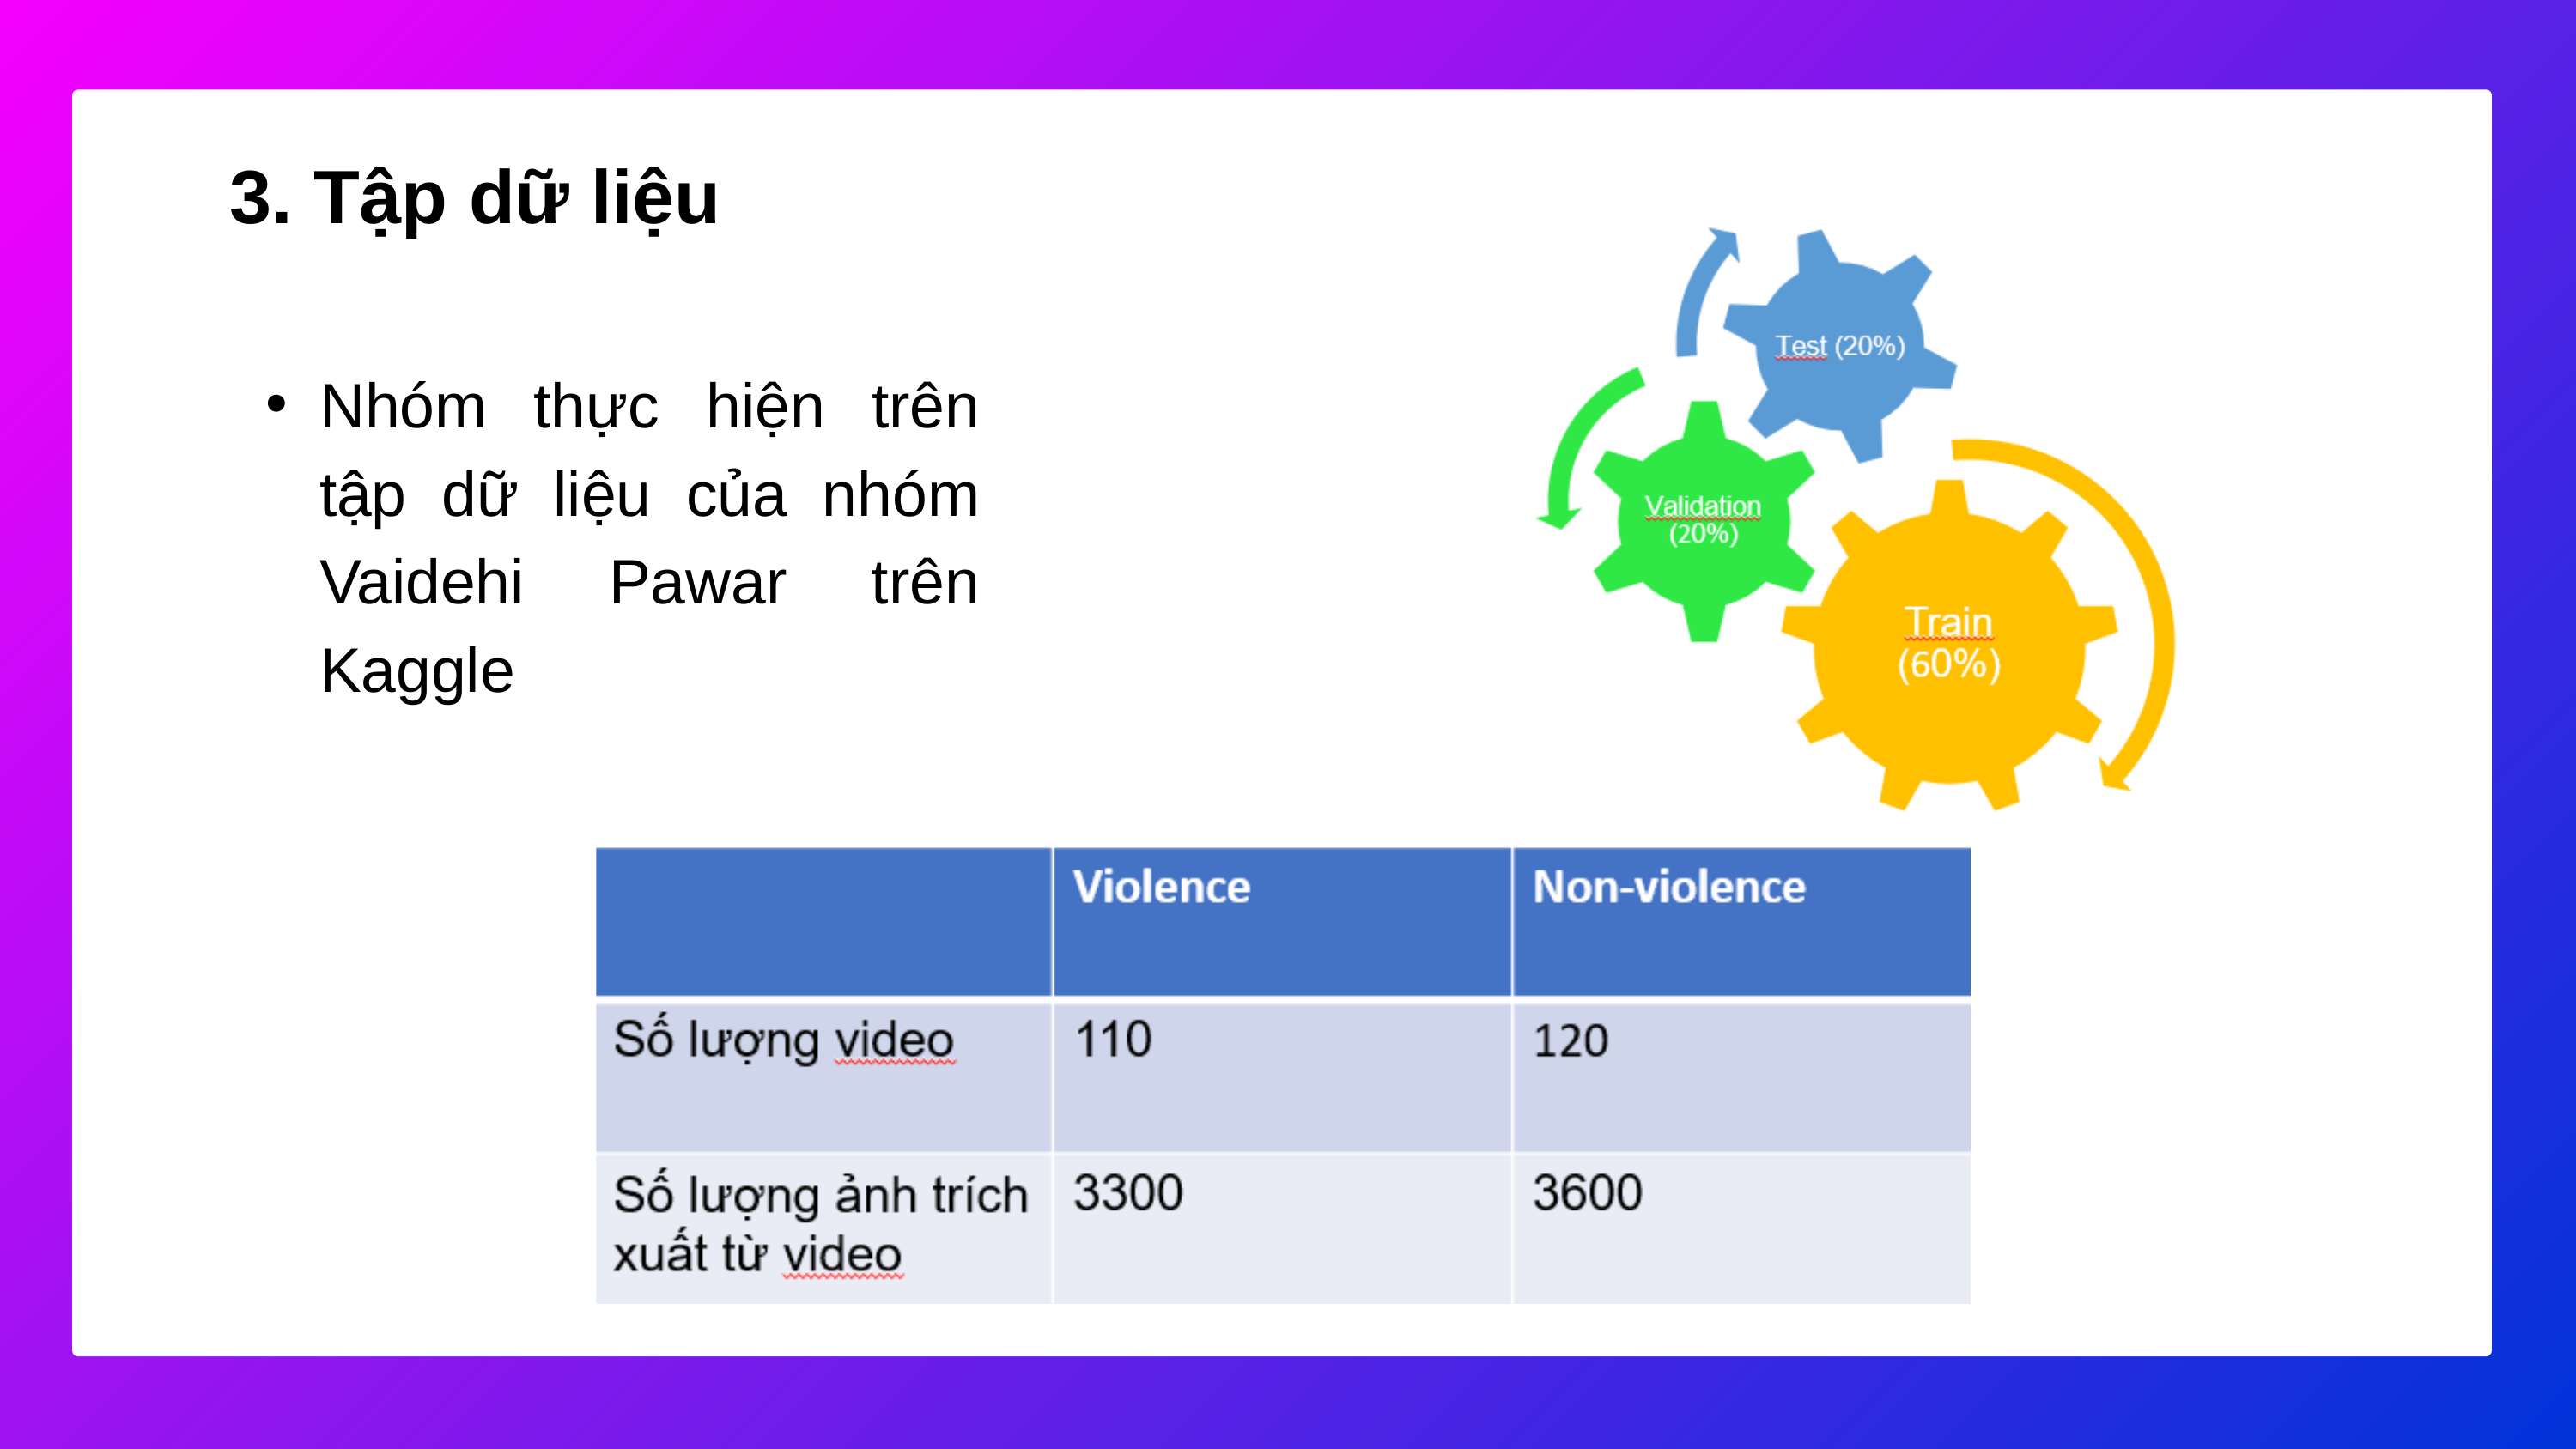

3. Tập dữ liệu

Nhóm thực hiện trên tập dữ liệu của nhóm Vaidehi Pawar trên Kaggle